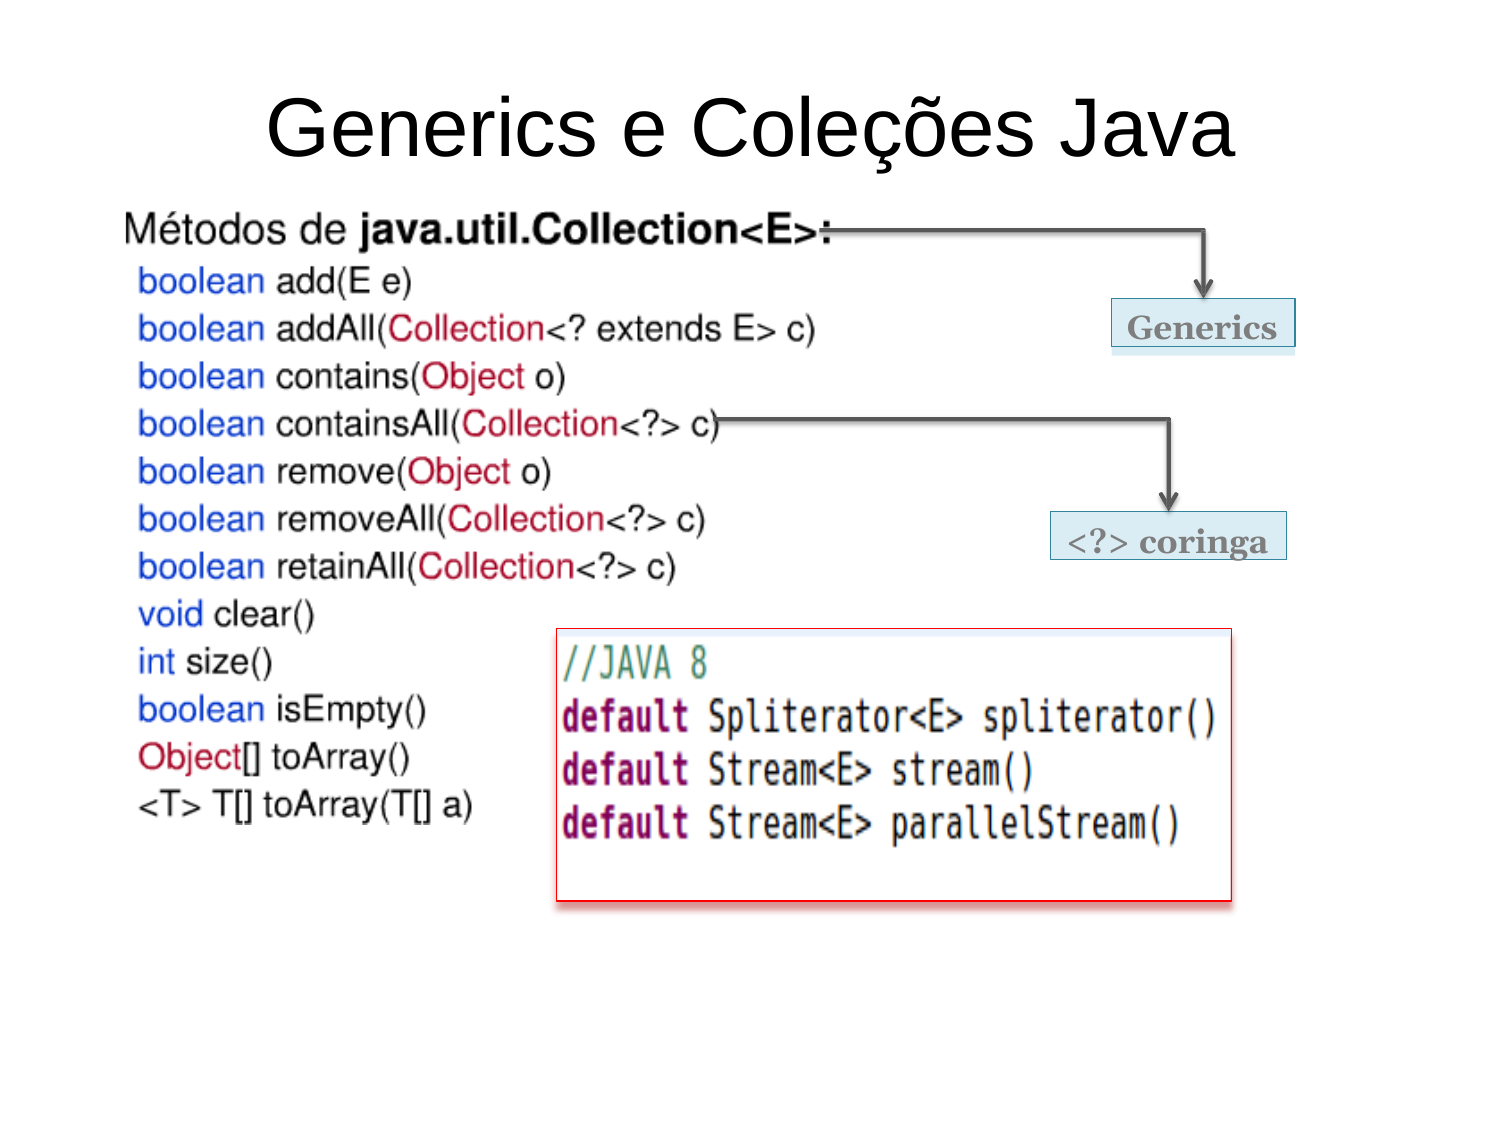

# Generics e Coleções Java

Generics

<?> coringa